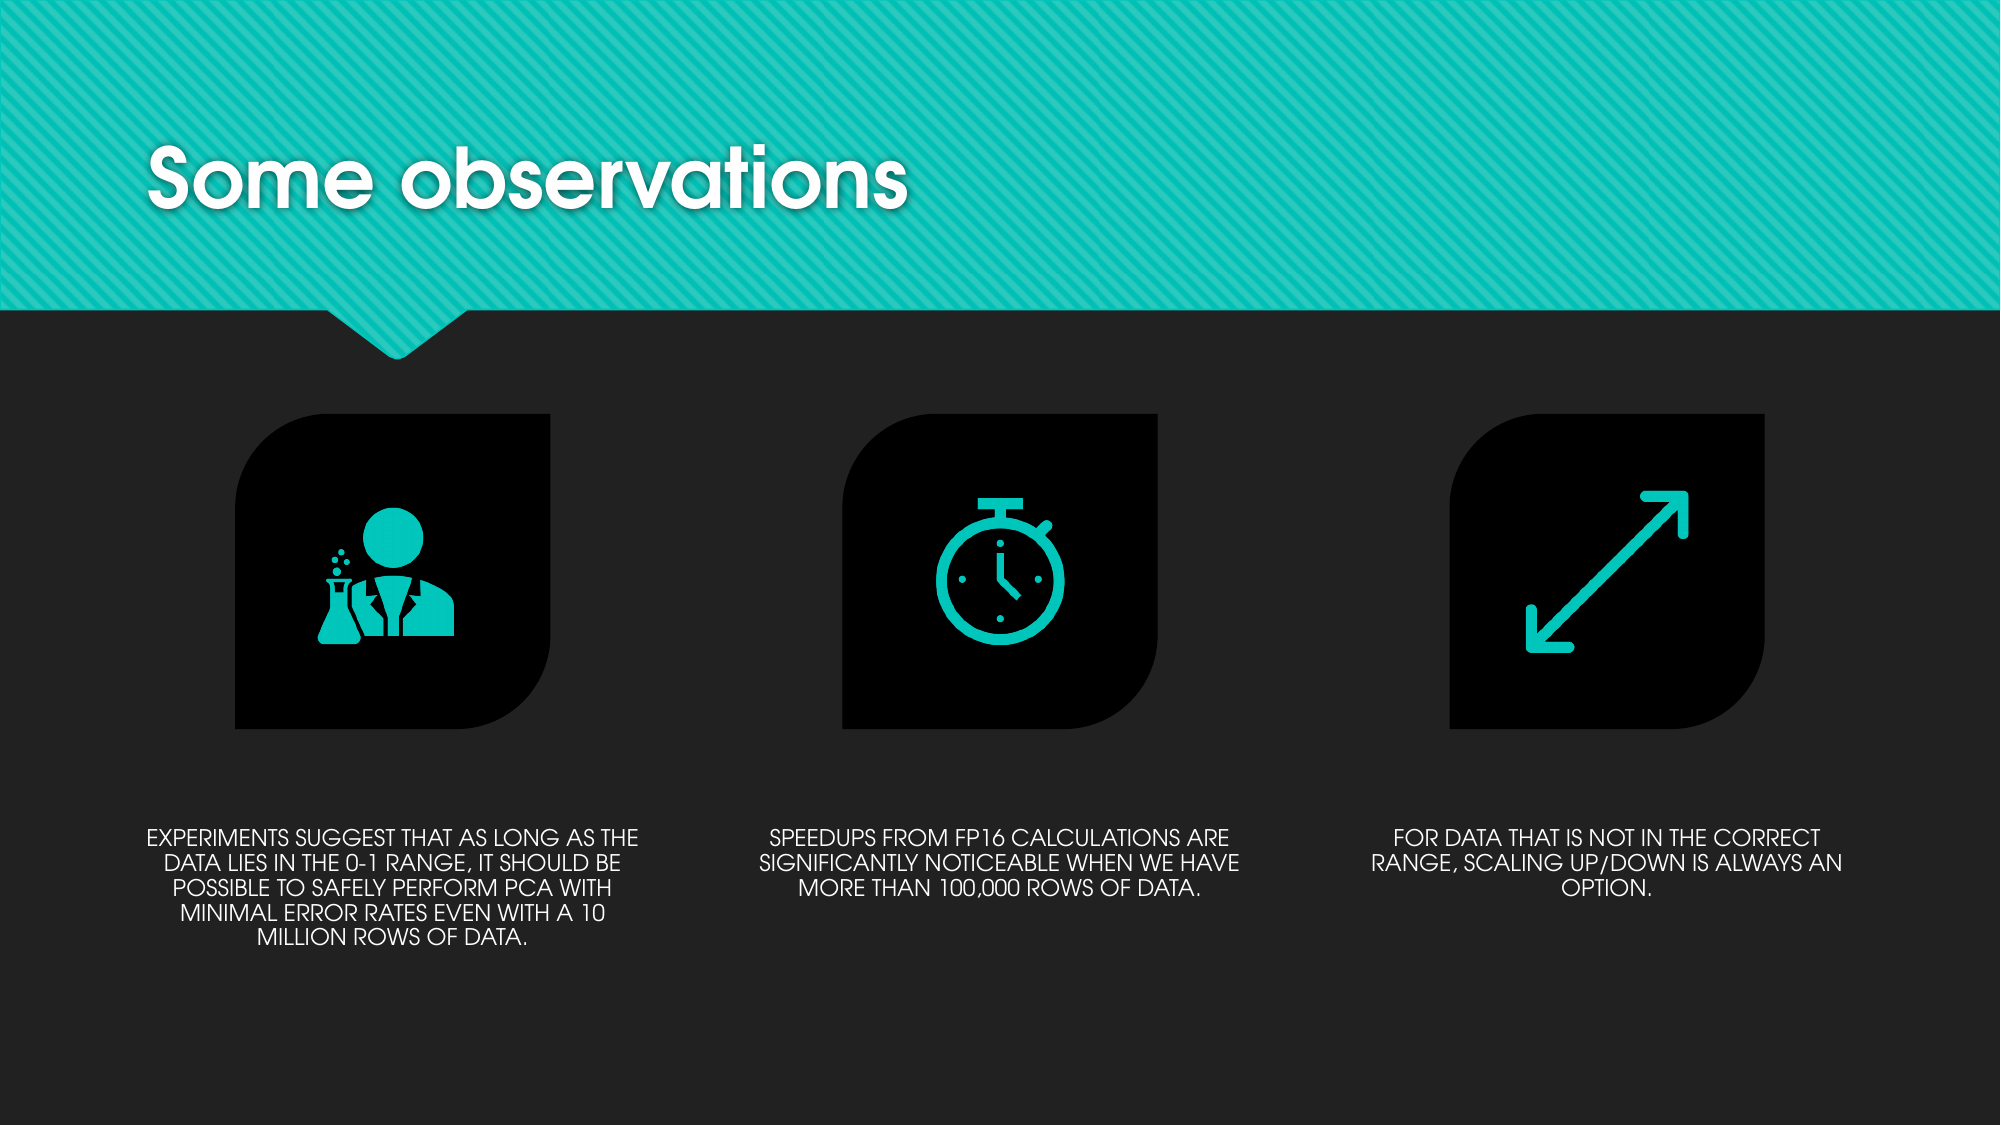

# Some observations
Experiments suggest that as long as the data lies in the 0-1 range, it should be possible to safely perform PCA with minimal error rates even with a 10 million rows of data.
Speedups from FP16 calculations are significantly noticeable when we have more than 100,000 rows of data.
For data that is not in the correct range, scaling up/down is always an option.